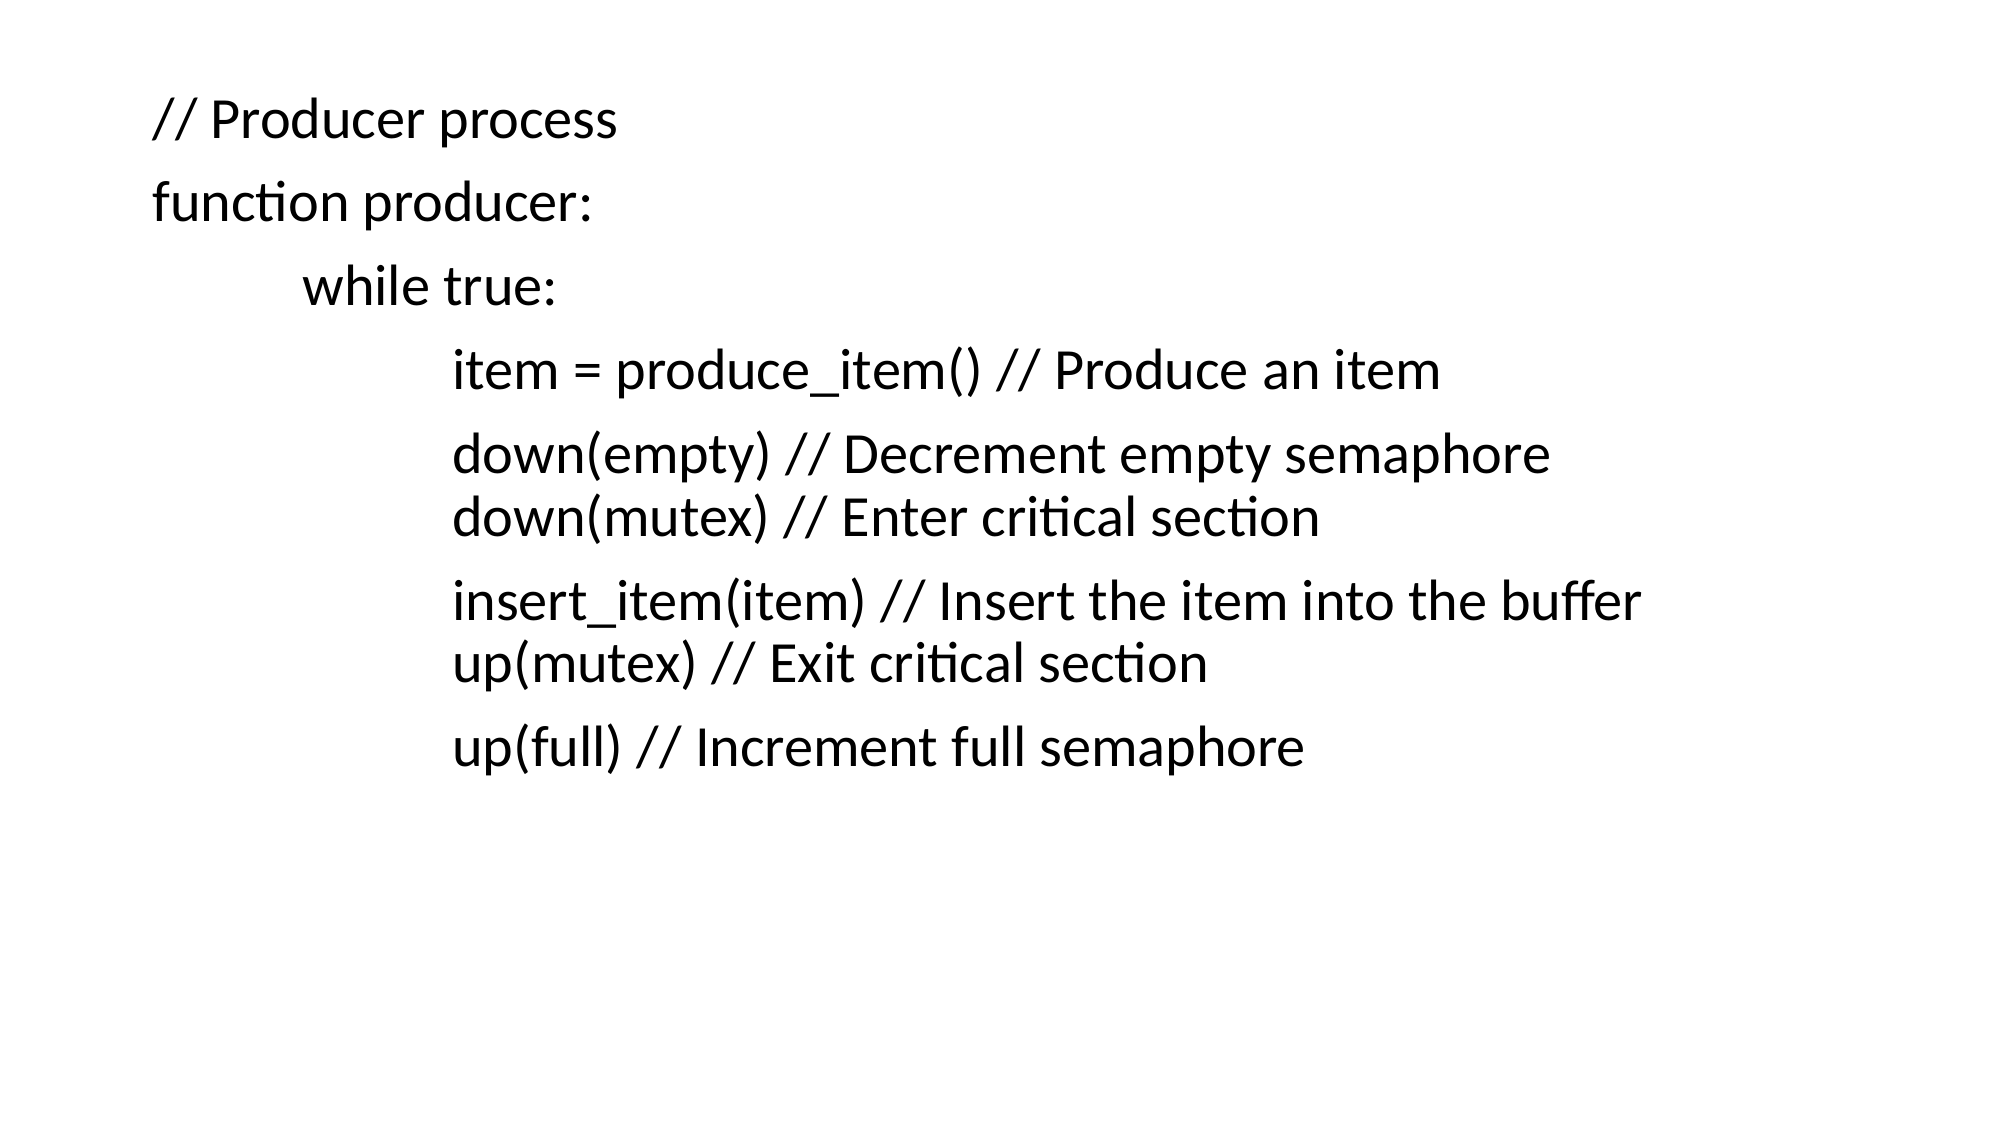

// Producer process
function producer:
	while true:
		item = produce_item() // Produce an item
		down(empty) // Decrement empty semaphore 				down(mutex) // Enter critical section
		insert_item(item) // Insert the item into the buffer 			up(mutex) // Exit critical section
		up(full) // Increment full semaphore